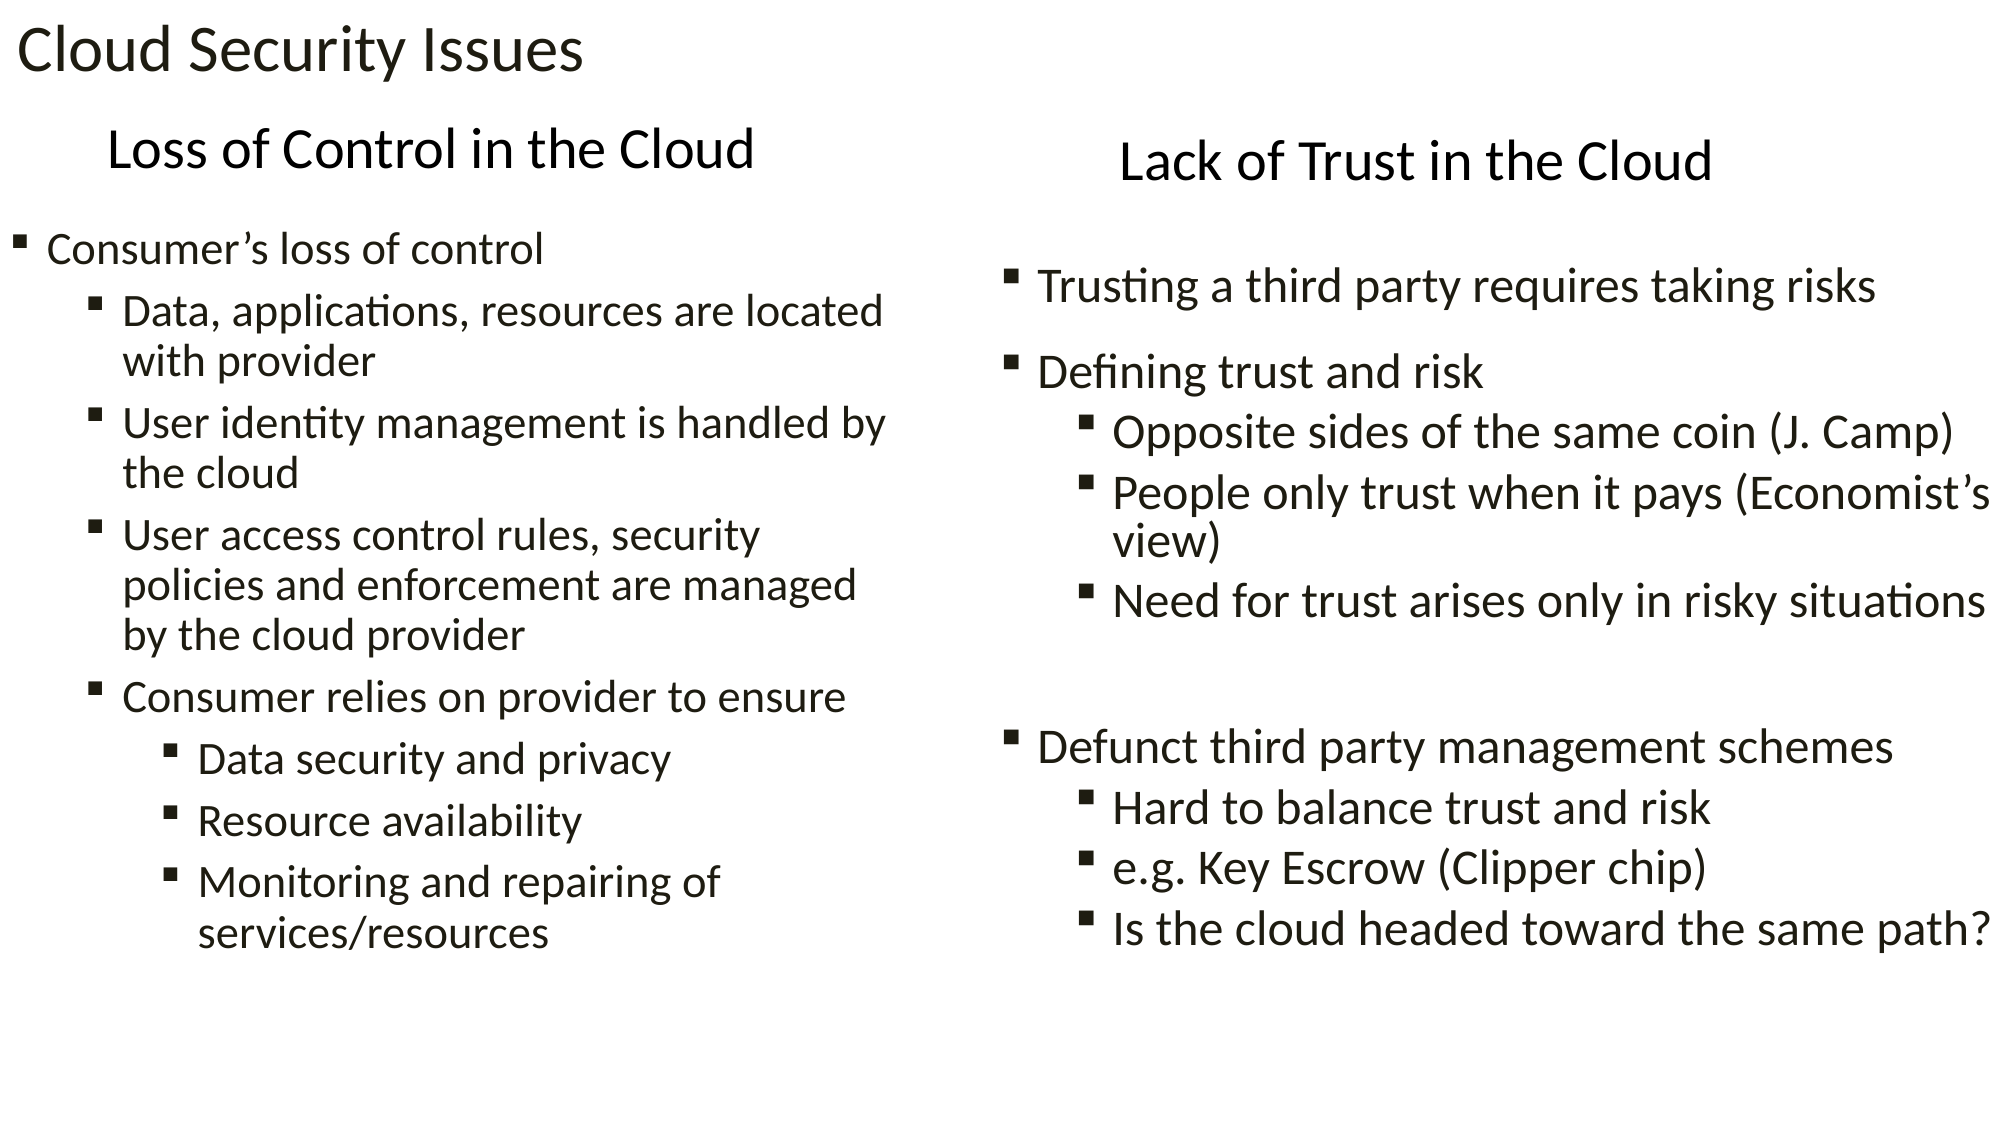

Cloud Security Issues
  Loss of Control in the Cloud
Lack of Trust in the Cloud
Consumer’s loss of control
Data, applications, resources are located with provider
User identity management is handled by the cloud
User access control rules, security policies and enforcement are managed by the cloud provider
Consumer relies on provider to ensure
Data security and privacy
Resource availability
Monitoring and repairing of services/resources

Trusting a third party requires taking risks
Defining trust and risk
Opposite sides of the same coin (J. Camp)
People only trust when it pays (Economist’s view)
Need for trust arises only in risky situations

Defunct third party management schemes
Hard to balance trust and risk
e.g. Key Escrow (Clipper chip)
Is the cloud headed toward the same path?